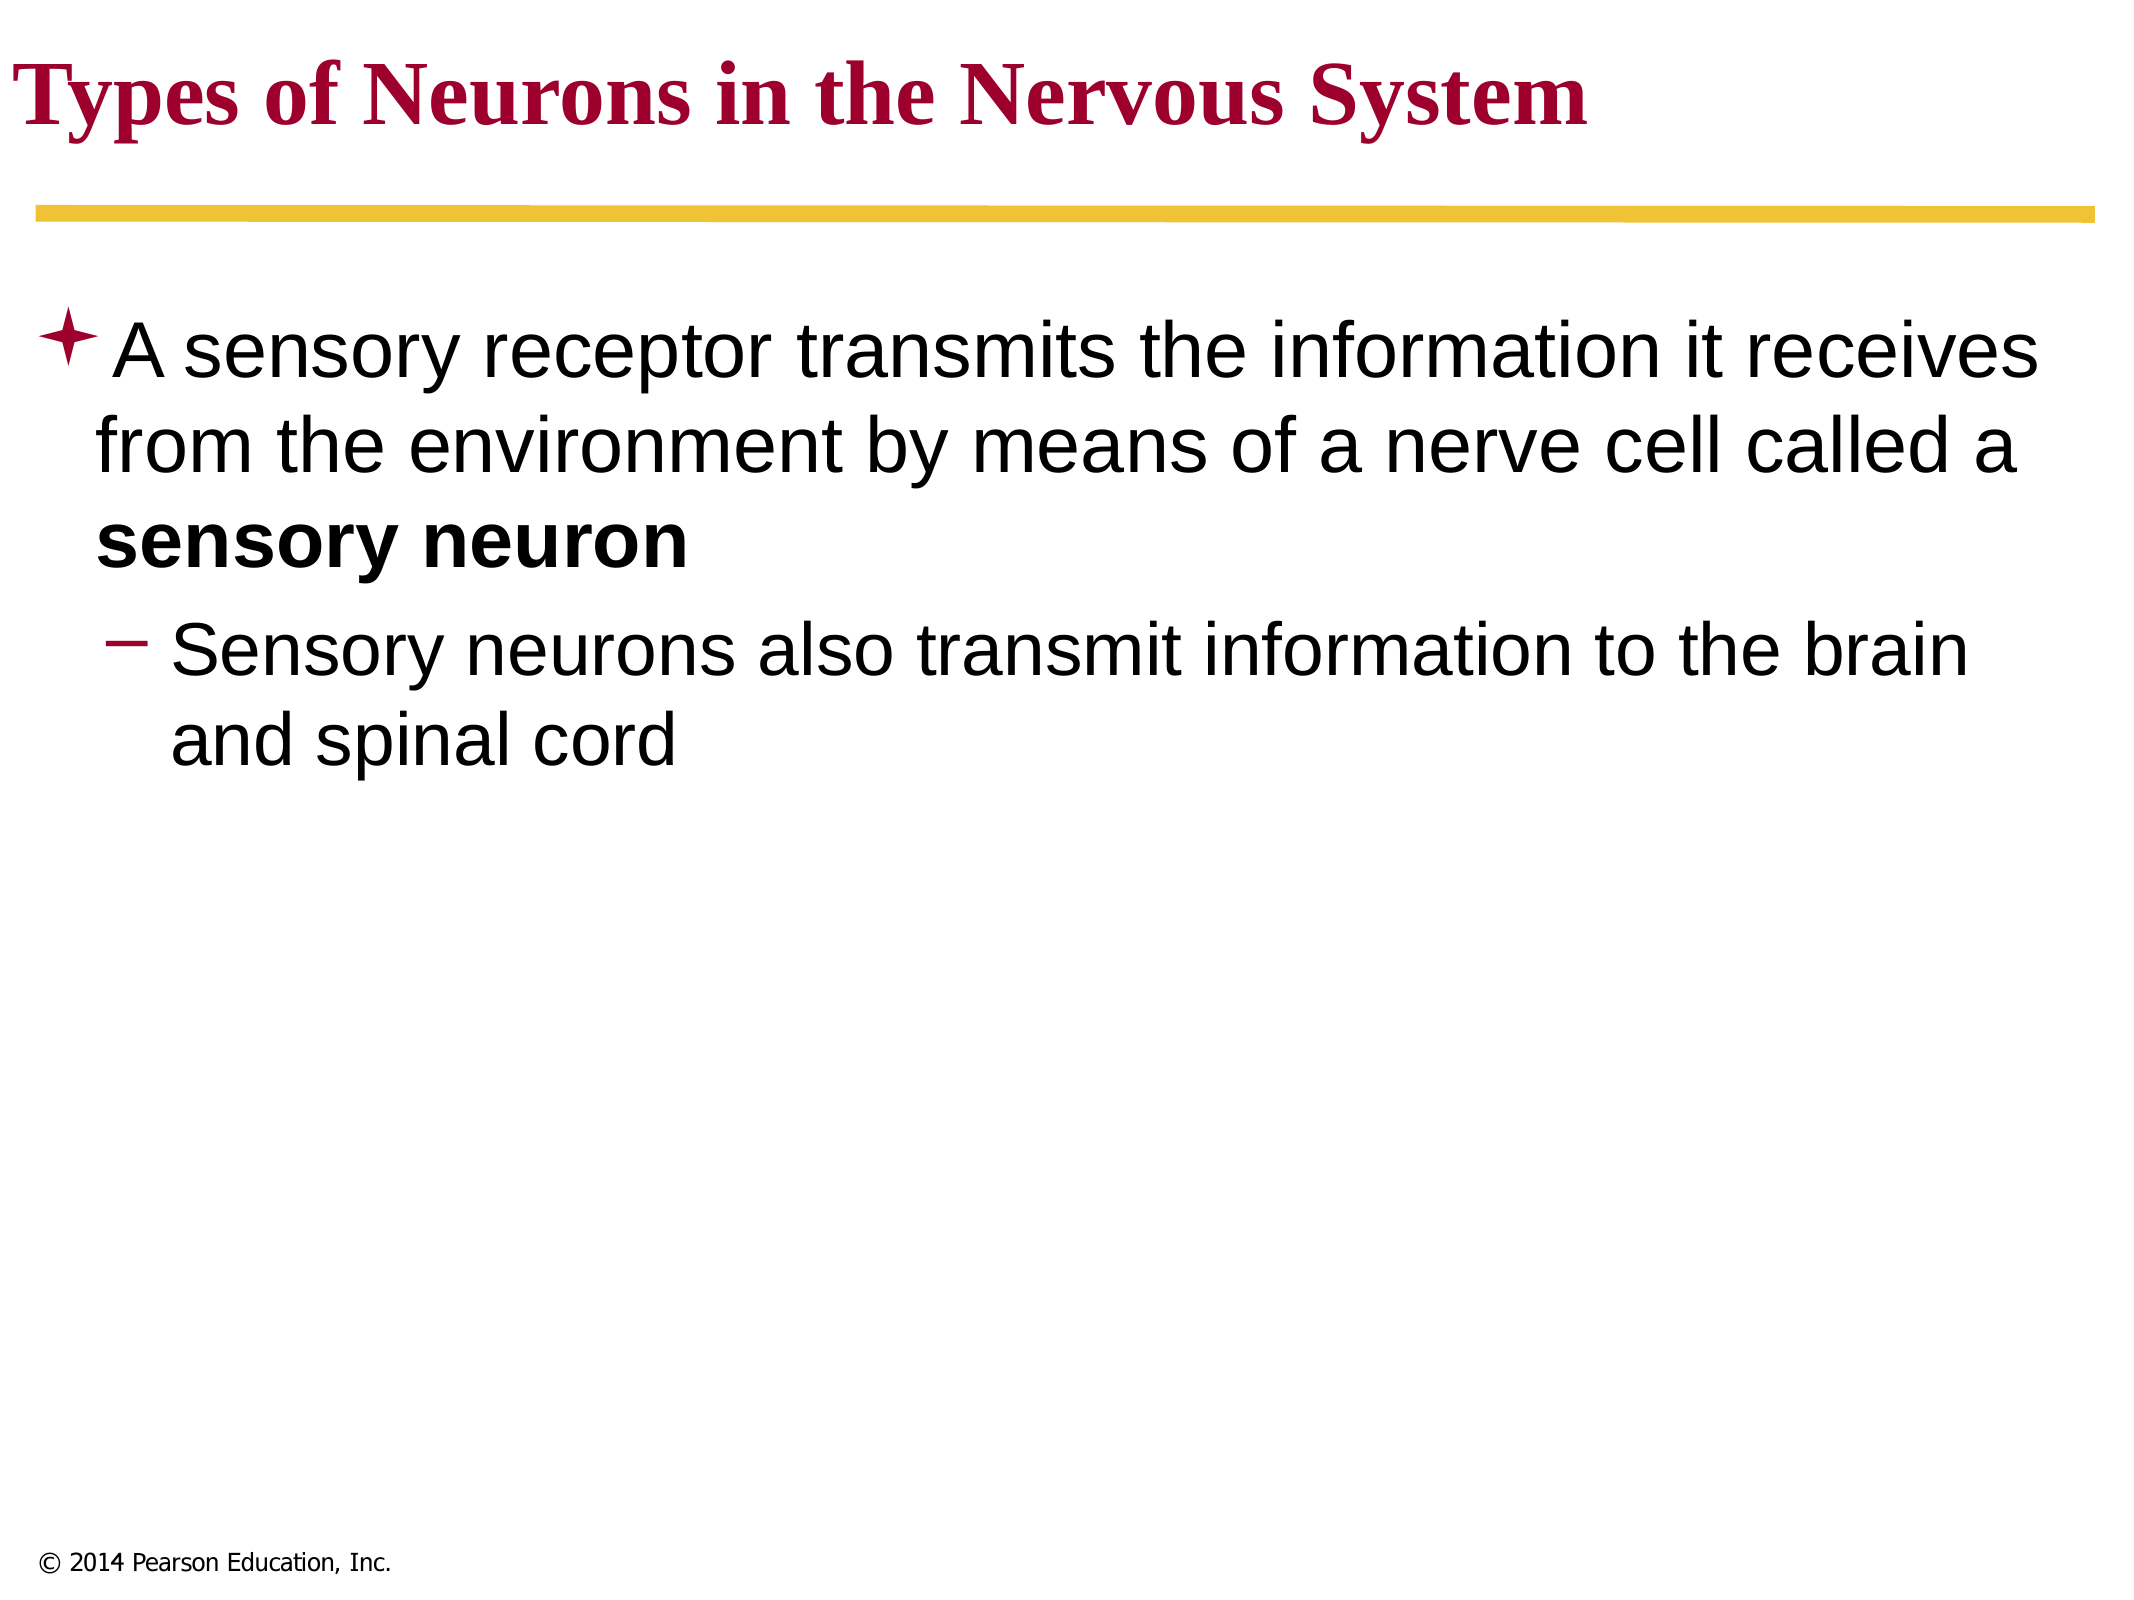

Types of Neurons in the Nervous System

A sensory receptor transmits the information it receives from the environment by means of a nerve cell called a sensory neuron
Sensory neurons also transmit information to the brain and spinal cord